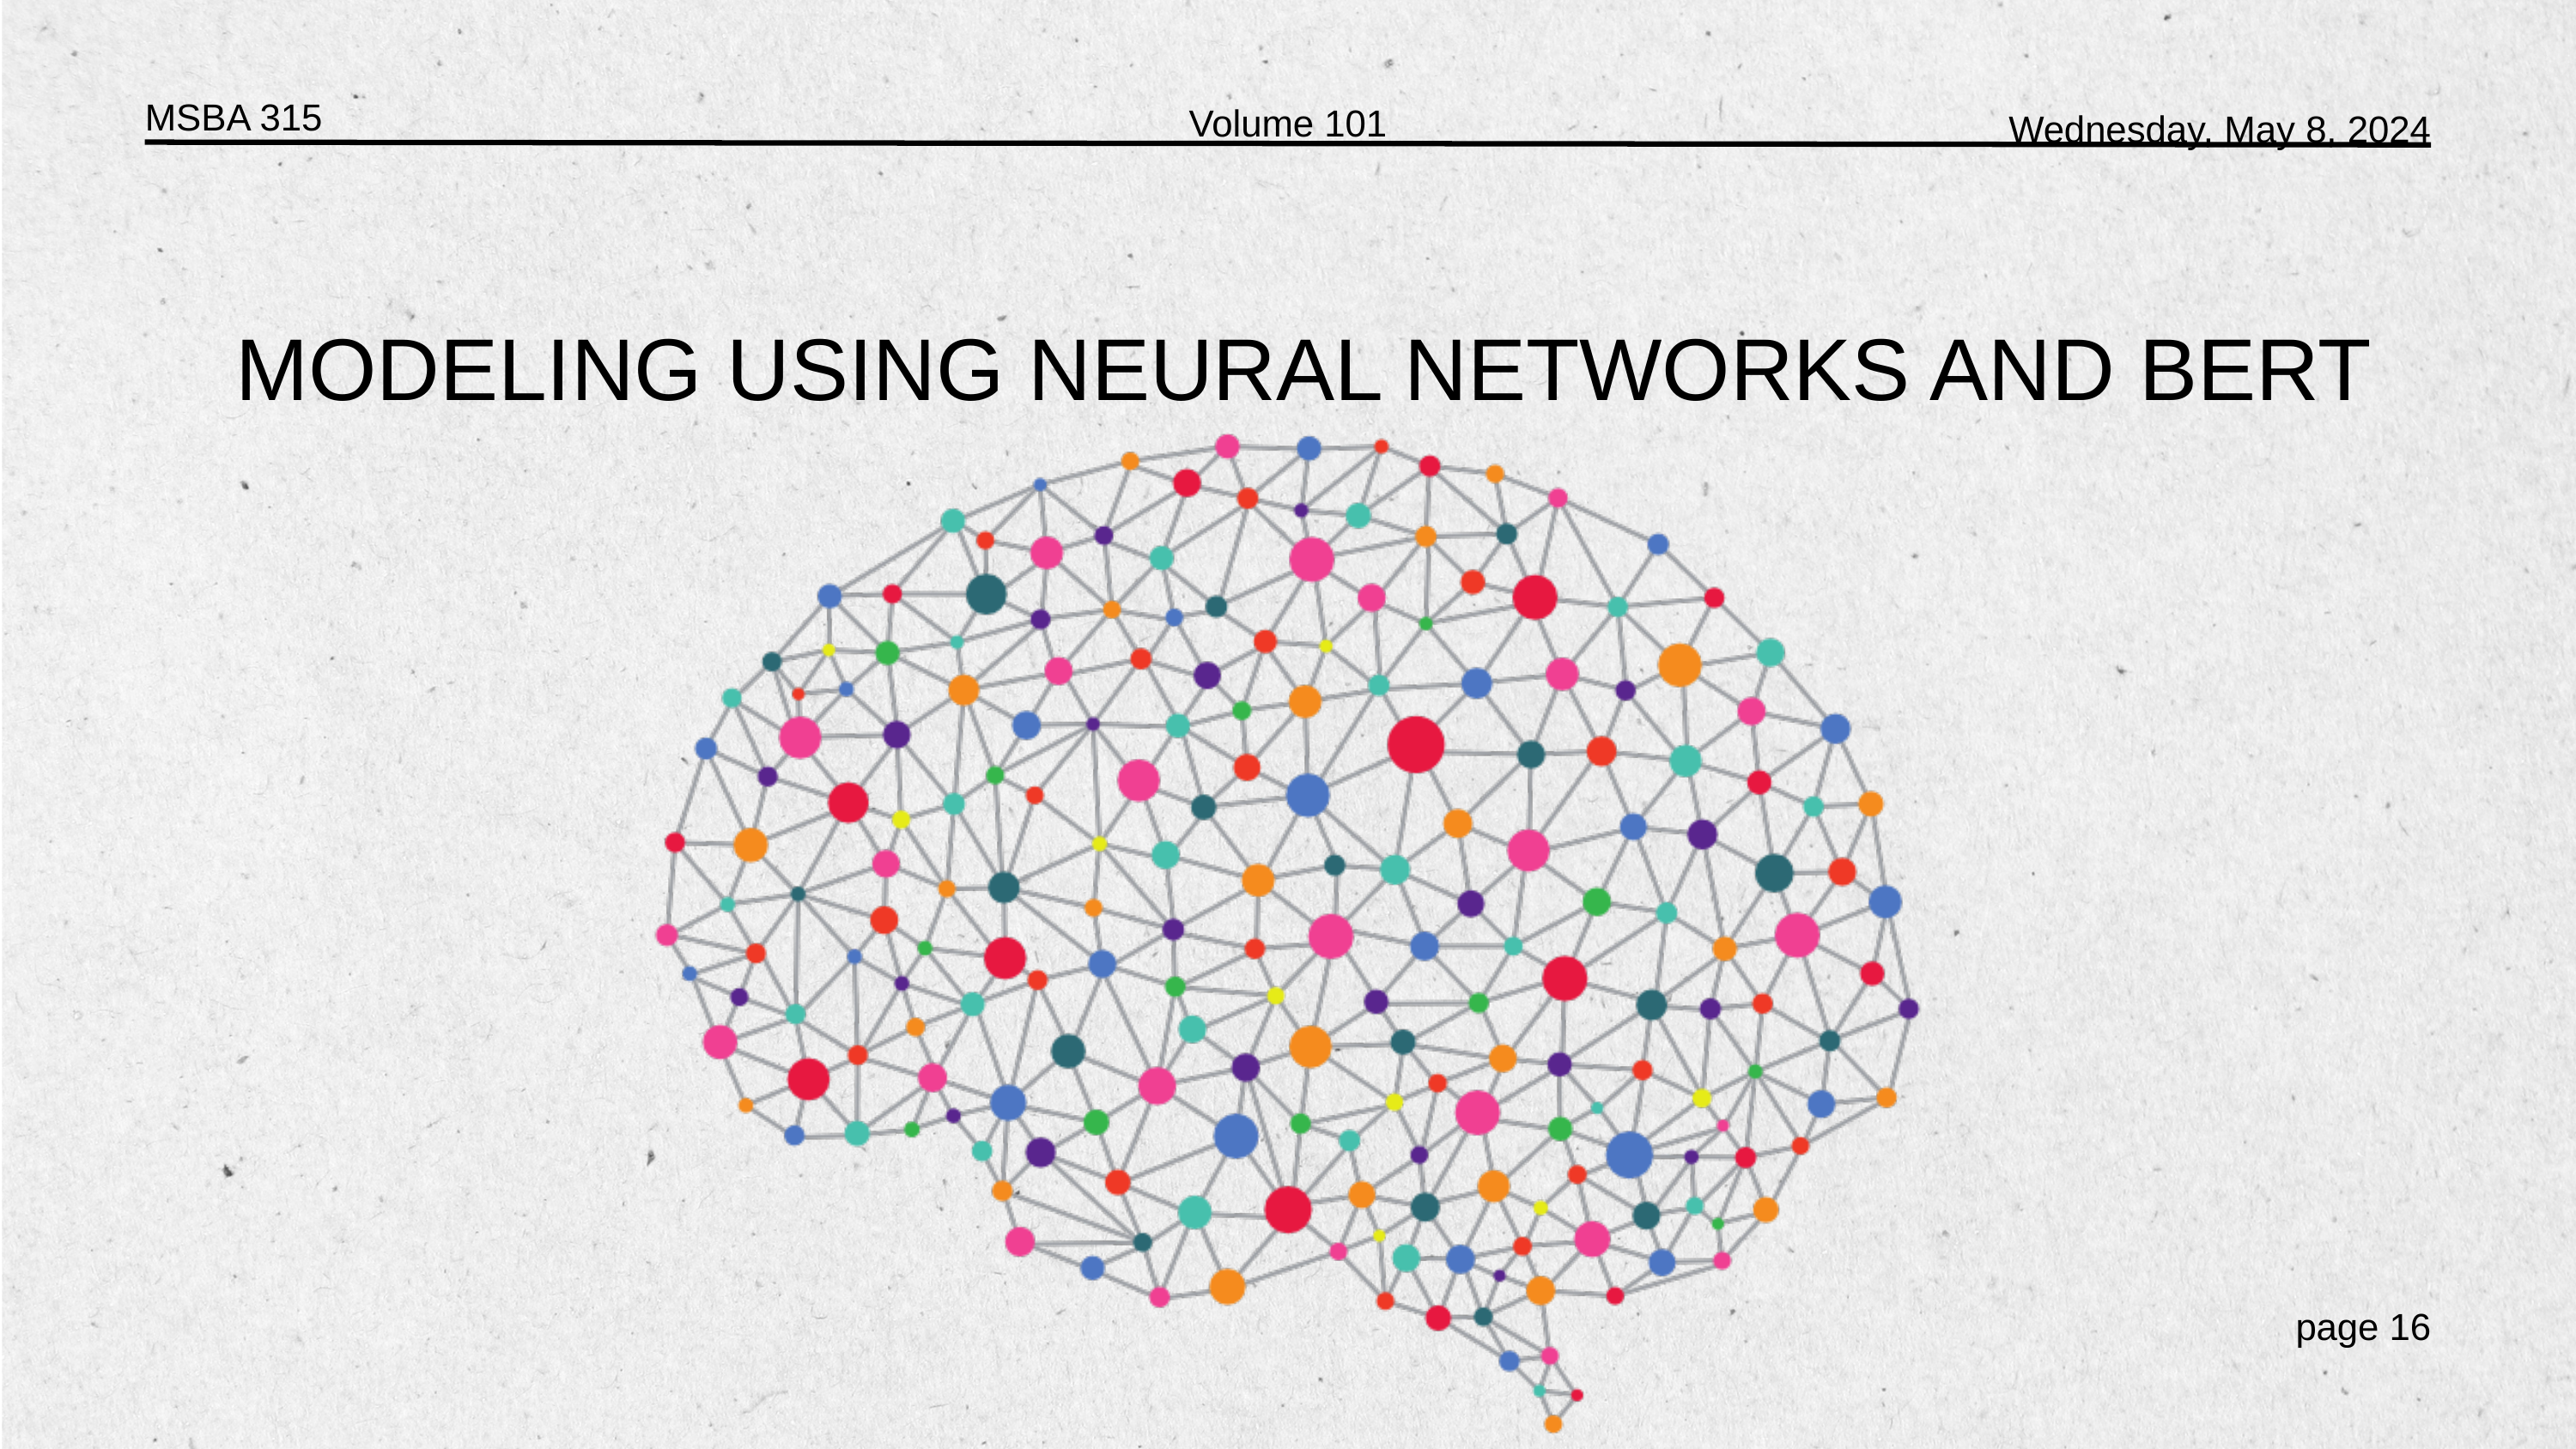

MSBA 315

Volume 101
Wednesday, May 8, 2024

MODELING USING NEURAL NETWORKS AND BERT

page 16